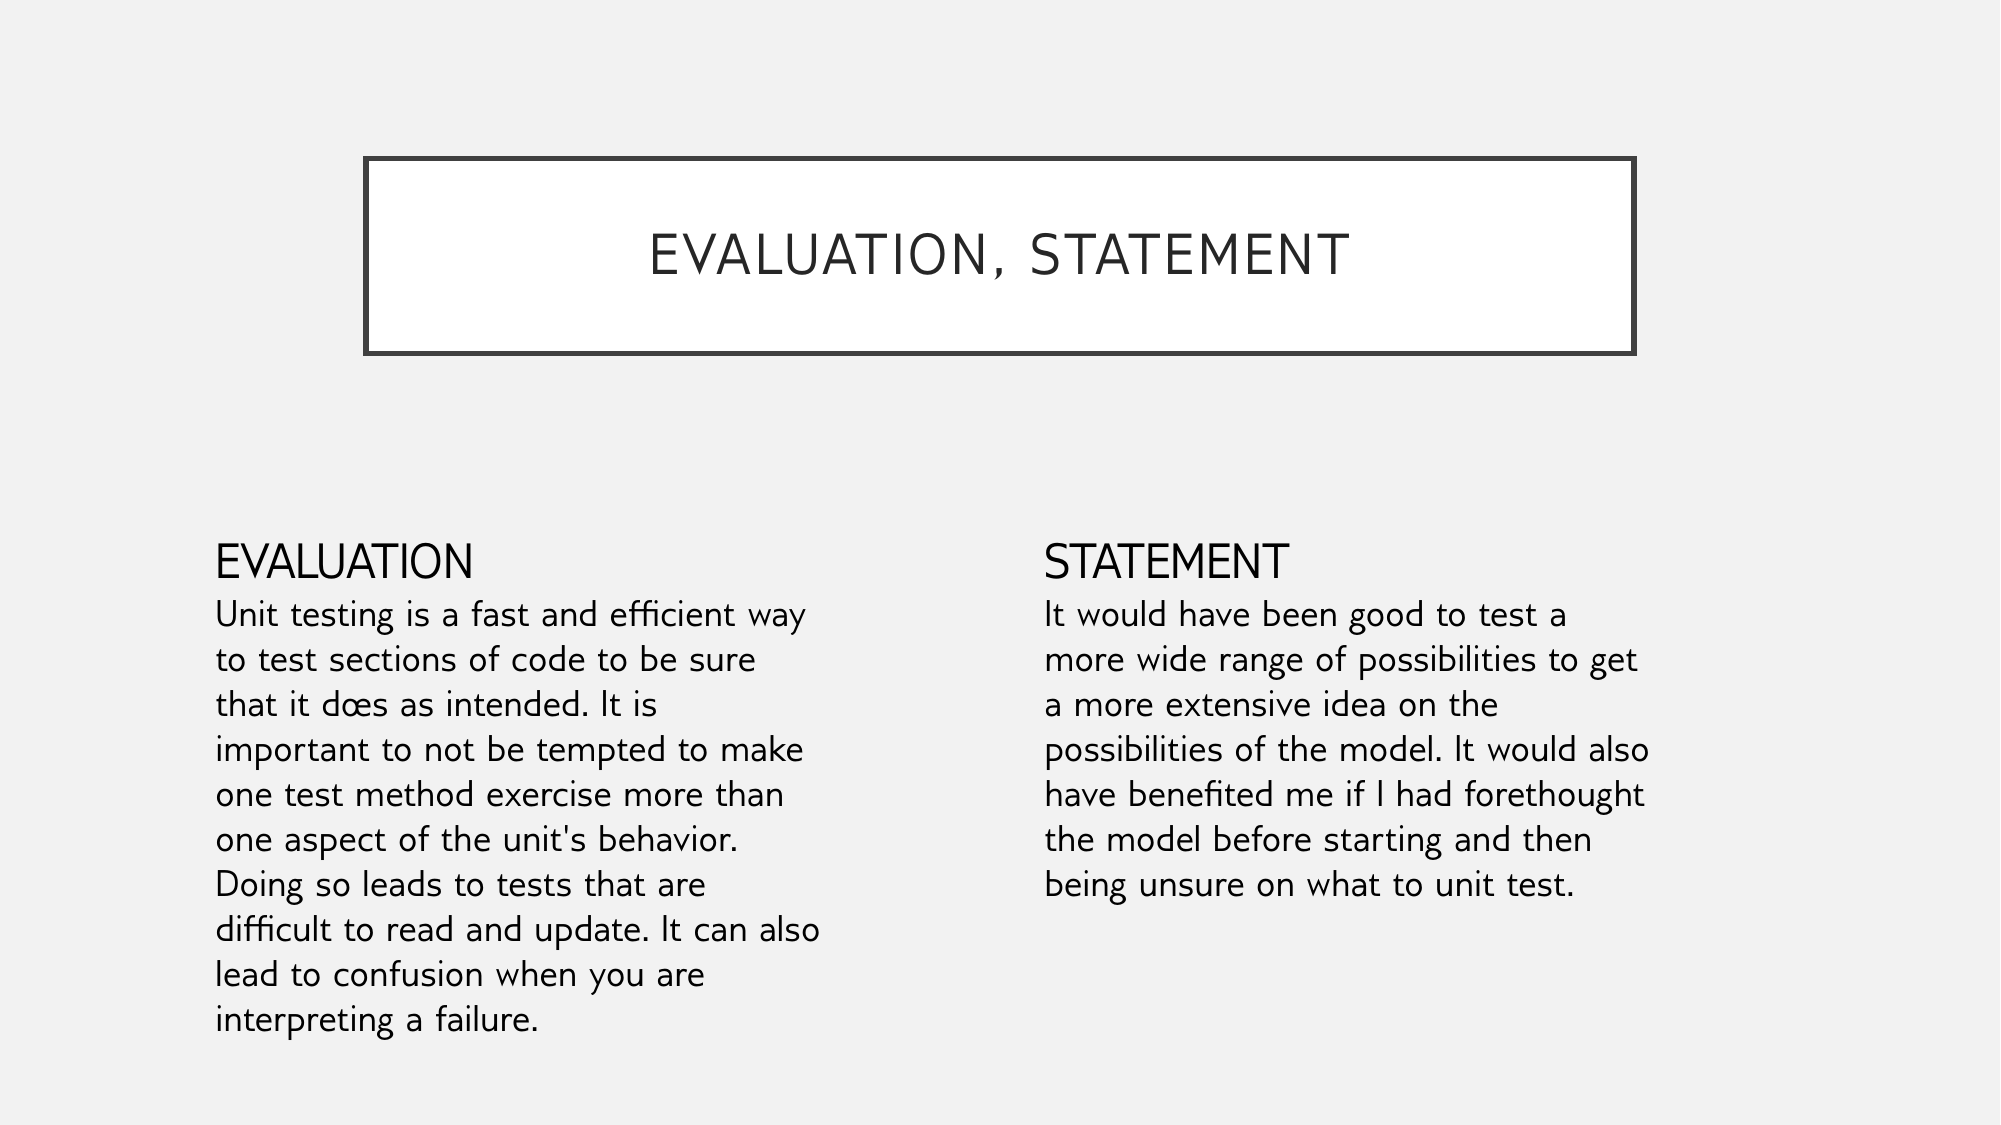

# Evaluation, Statement
EVALUATION
Unit testing is a fast and efficient way to test sections of code to be sure that it does as intended. It is important to not be tempted to make one test method exercise more than one aspect of the unit's behavior. Doing so leads to tests that are difficult to read and update. It can also lead to confusion when you are interpreting a failure.
STATEMENT
It would have been good to test a more wide range of possibilities to get a more extensive idea on the possibilities of the model. It would also have benefited me if I had forethought the model before starting and then being unsure on what to unit test.